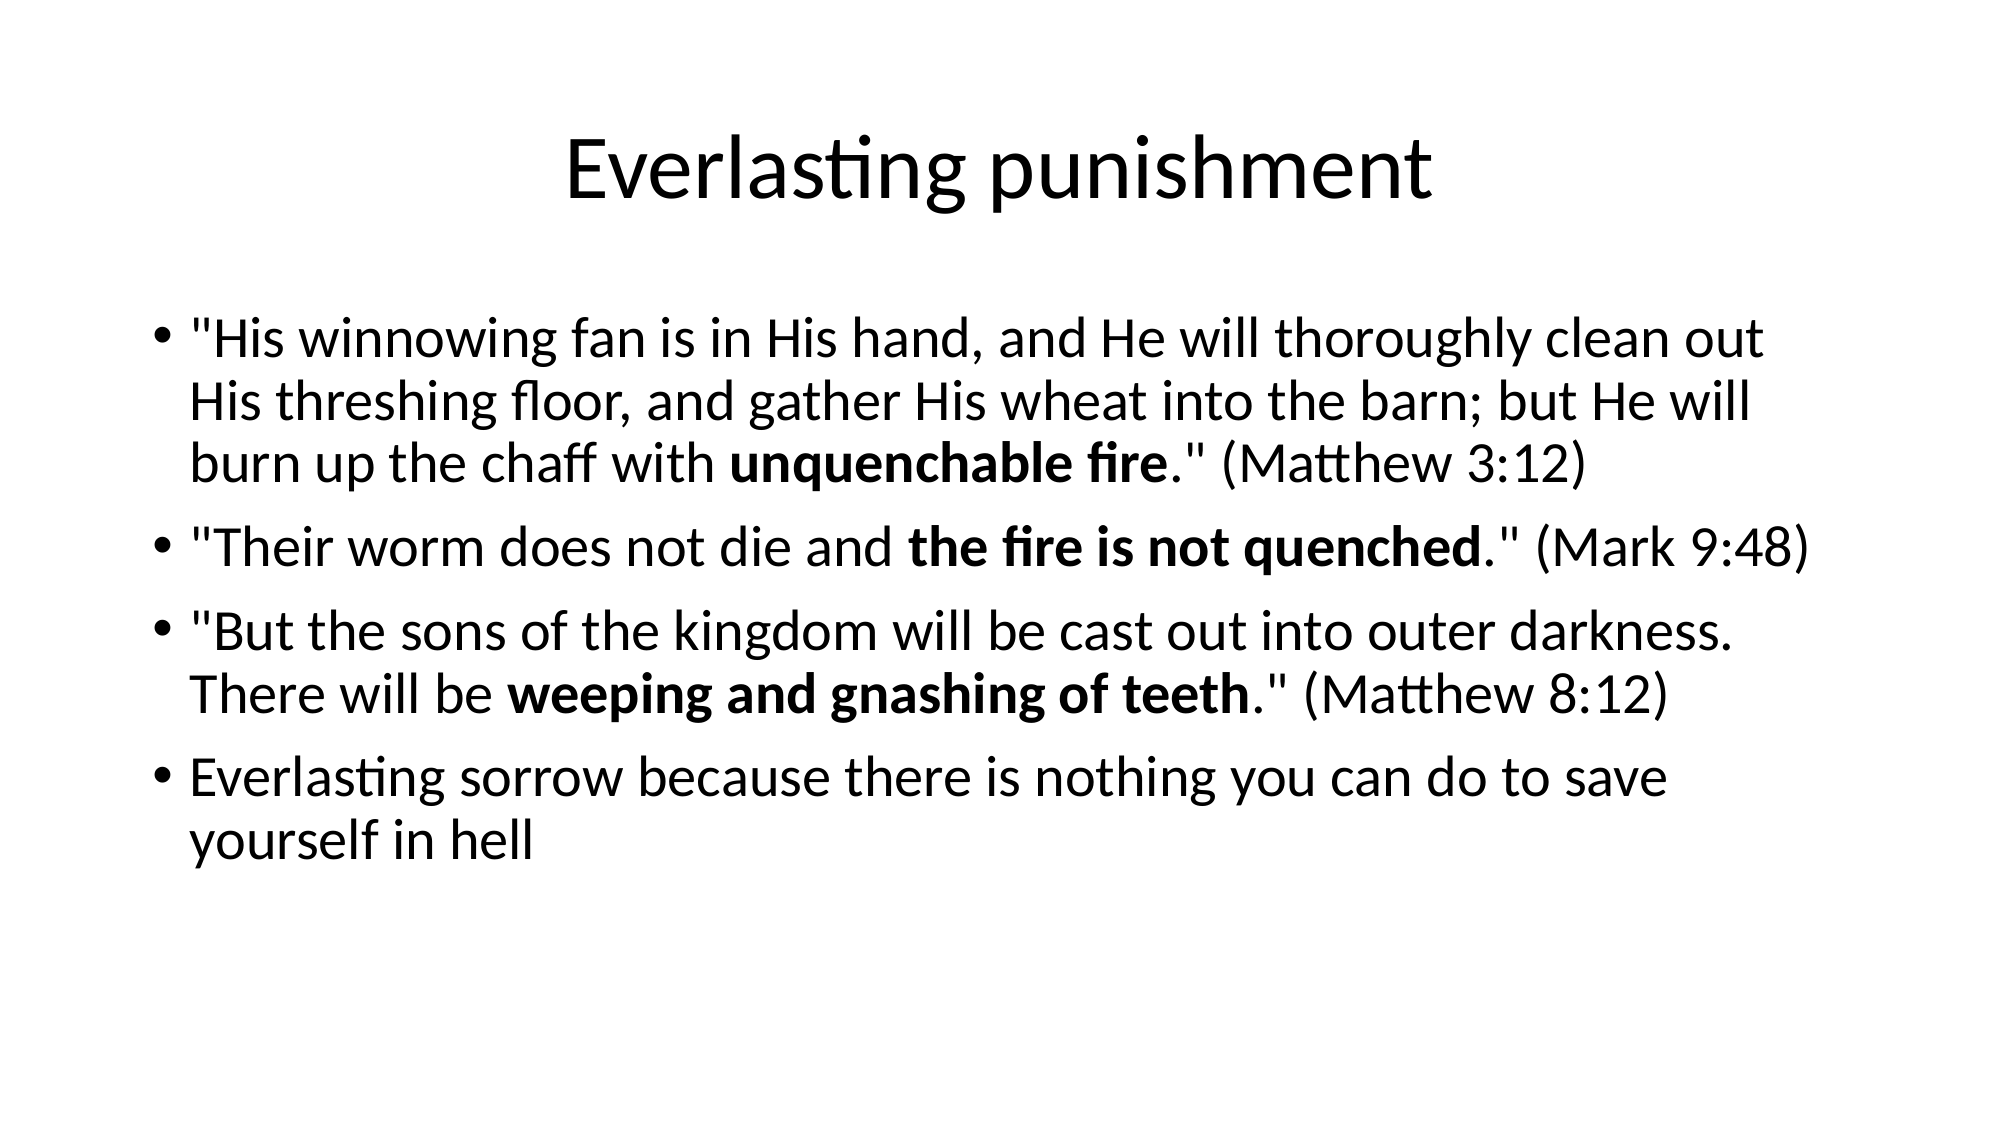

# Everlasting punishment
"His winnowing fan is in His hand, and He will thoroughly clean out His threshing floor, and gather His wheat into the barn; but He will burn up the chaff with unquenchable fire." (Matthew 3:12)
"Their worm does not die and the fire is not quenched." (Mark 9:48)
"But the sons of the kingdom will be cast out into outer darkness. There will be weeping and gnashing of teeth." (Matthew 8:12)
Everlasting sorrow because there is nothing you can do to save yourself in hell